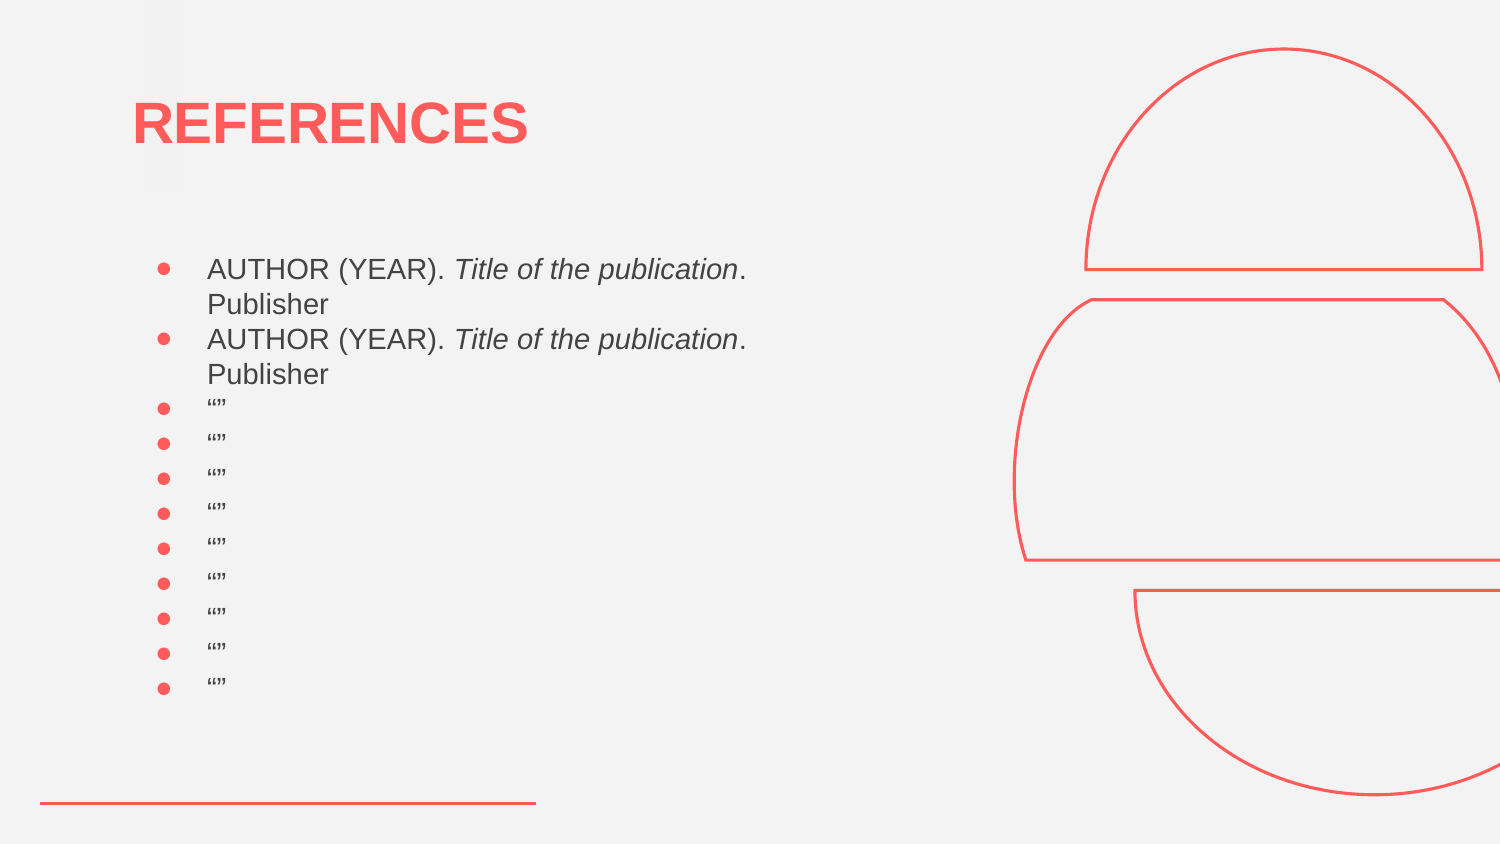

# REFERENCES
AUTHOR (YEAR). Title of the publication. Publisher
AUTHOR (YEAR). Title of the publication. Publisher
“”
“”
“”
“”
“”
“”
“”
“”
“”